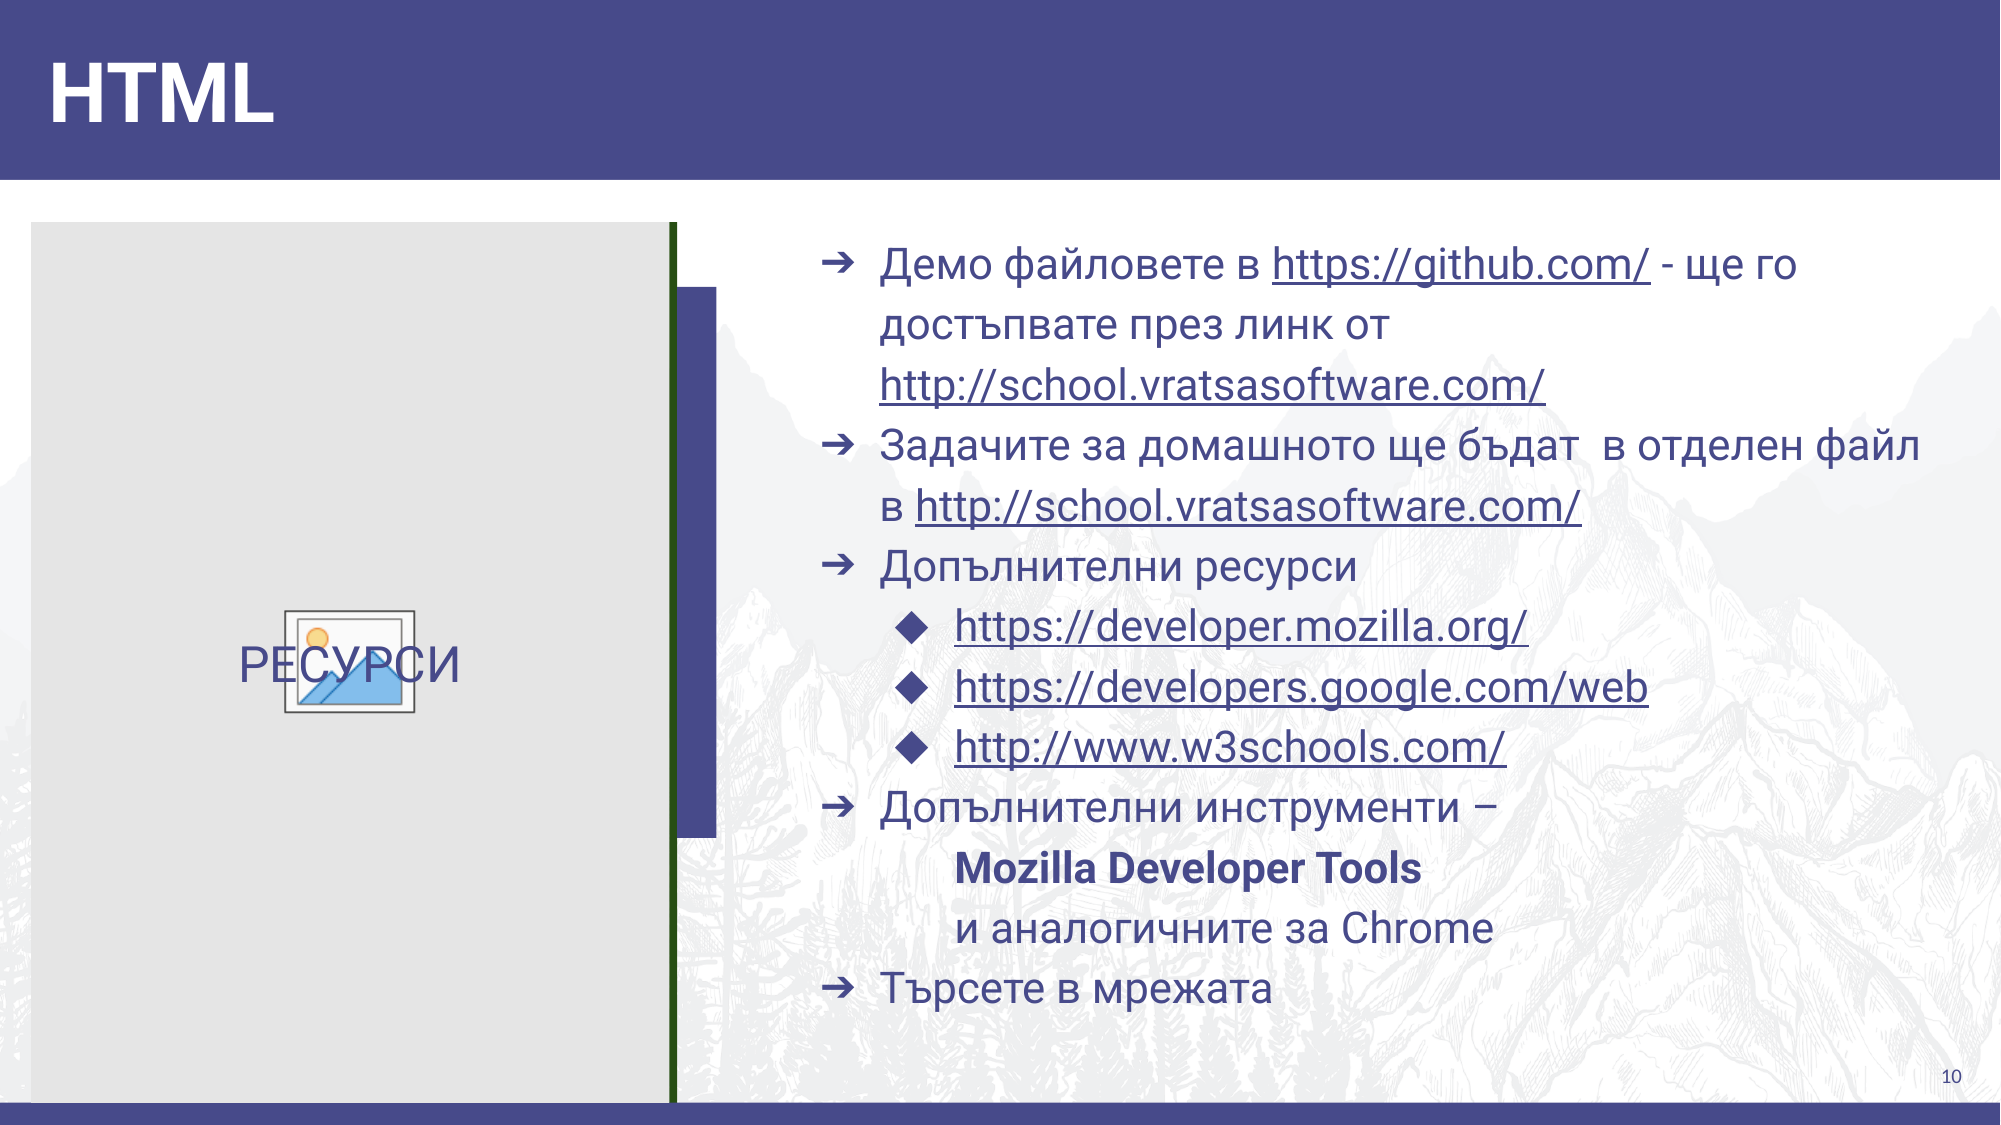

# HTML
Демо файловете в https://github.com/ - ще го достъпвате през линк от http://school.vratsasoftware.com/
Задачите за домашното ще бъдат  в отделен файл в http://school.vratsasoftware.com/
Допълнителни ресурси
https://developer.mozilla.org/
https://developers.google.com/web
http://www.w3schools.com/
Допълнителни инструменти –
	Mozilla Developer Tools
	и аналогичните за Chrome
Търсете в мрежата

РЕСУРСИ
10